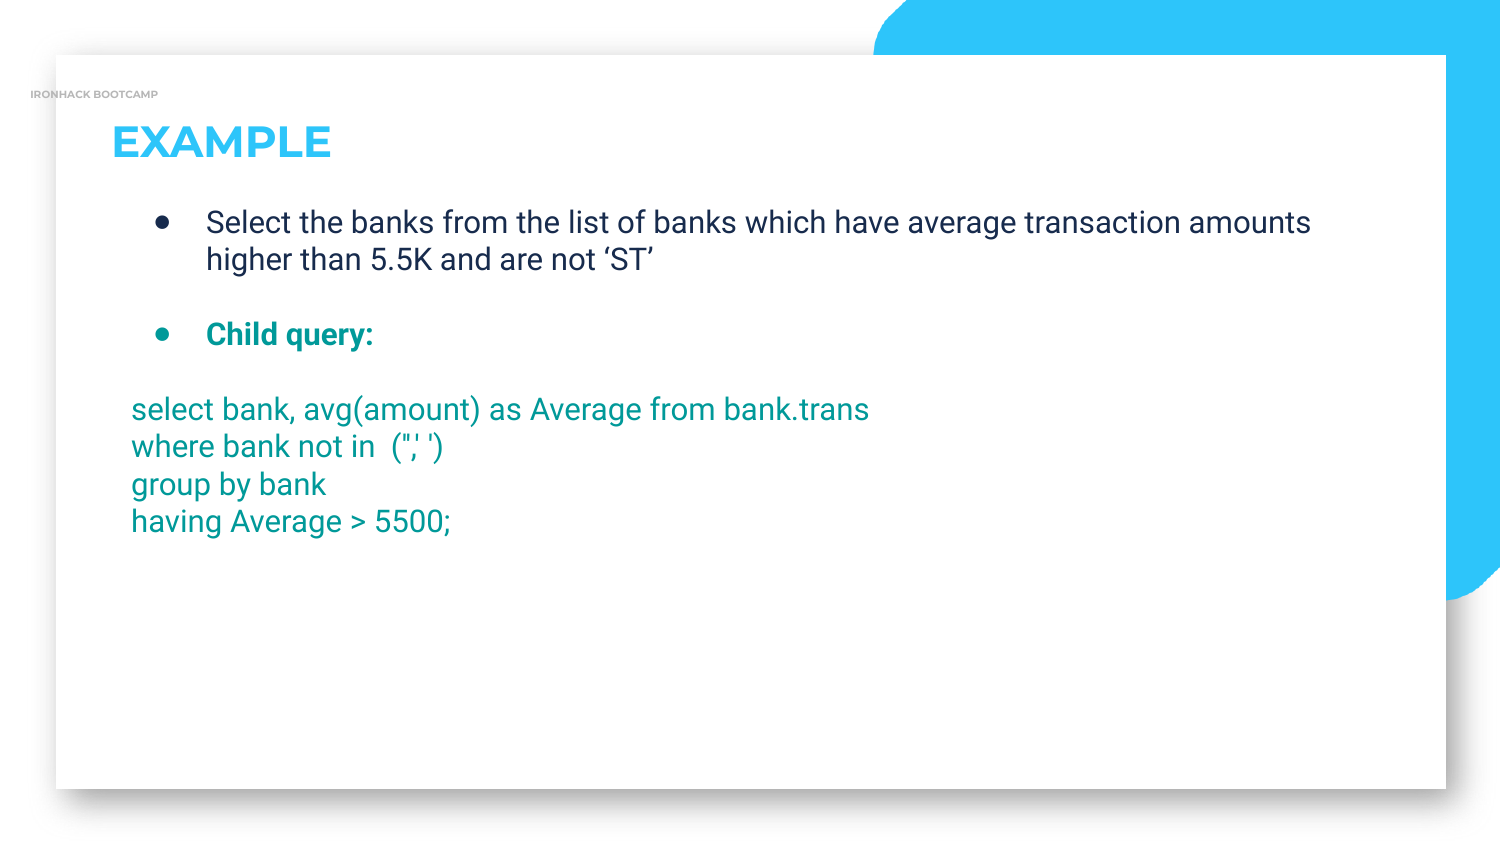

IRONHACK BOOTCAMP
EXAMPLE
Select the banks from the list of banks which have average transaction amounts higher than 5.5K and are not ‘ST’

Child query:

select bank, avg(amount) as Average from bank.trans
where bank not in  ('',' ')
group by bank
having Average > 5500;